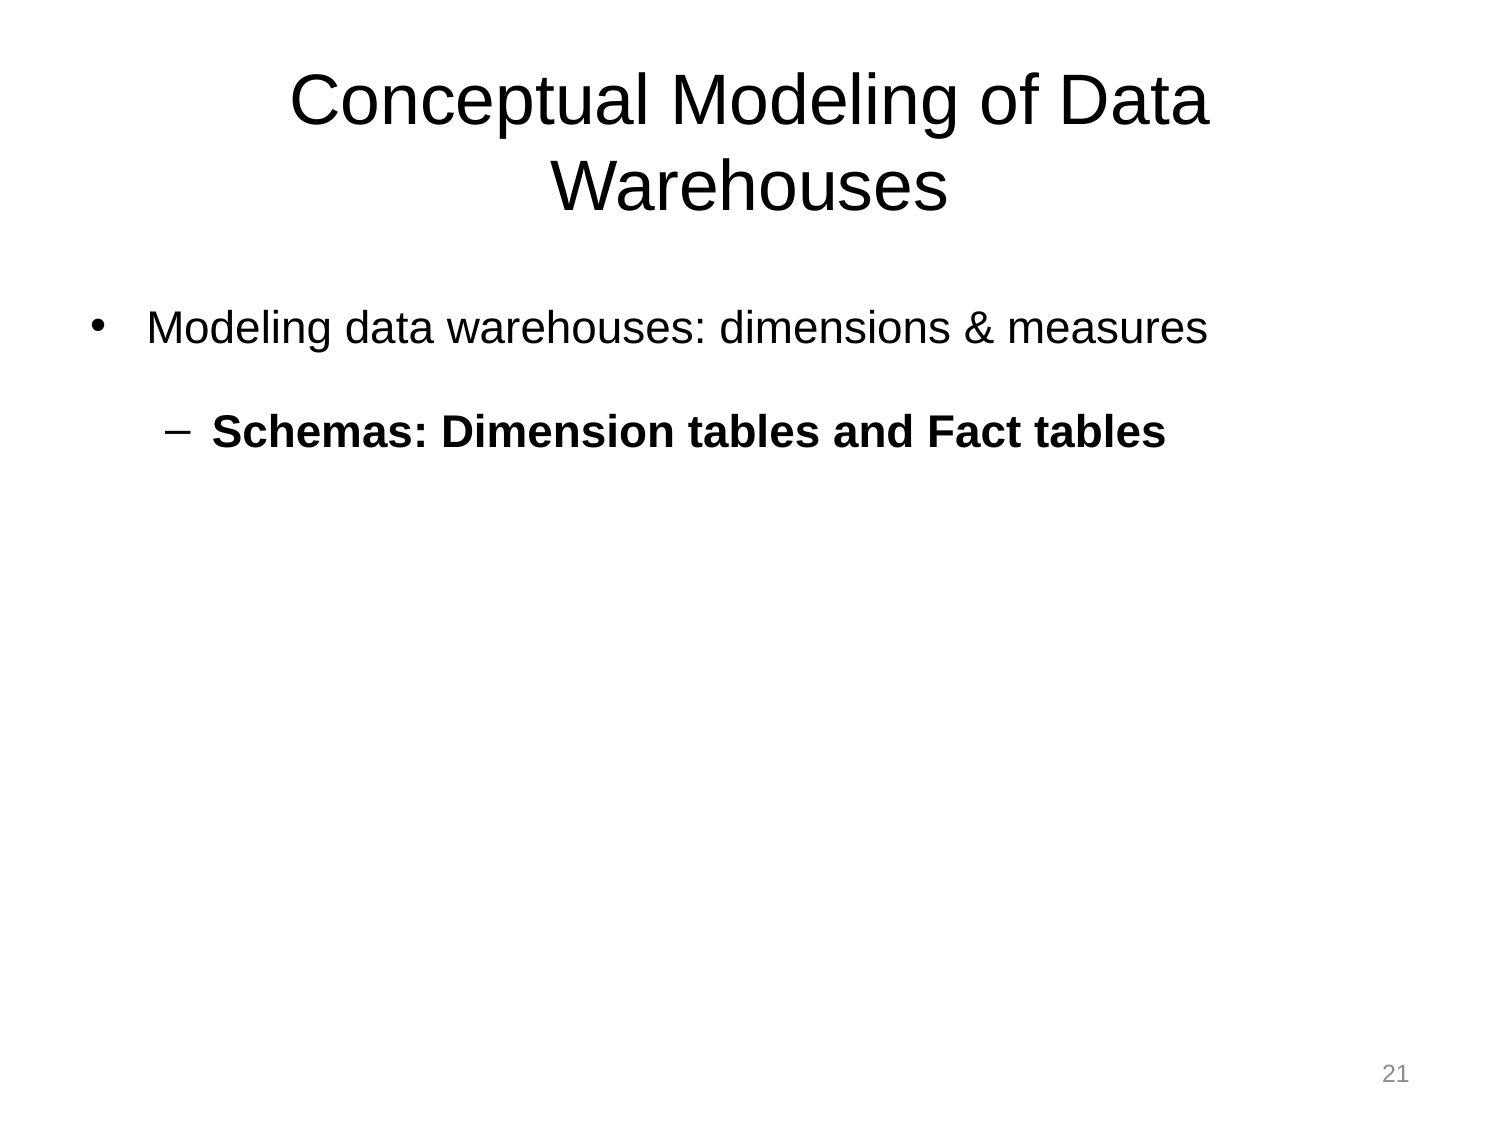

# Conceptual Modeling of Data Warehouses
Modeling data warehouses: dimensions & measures
Schemas: Dimension tables and Fact tables
21